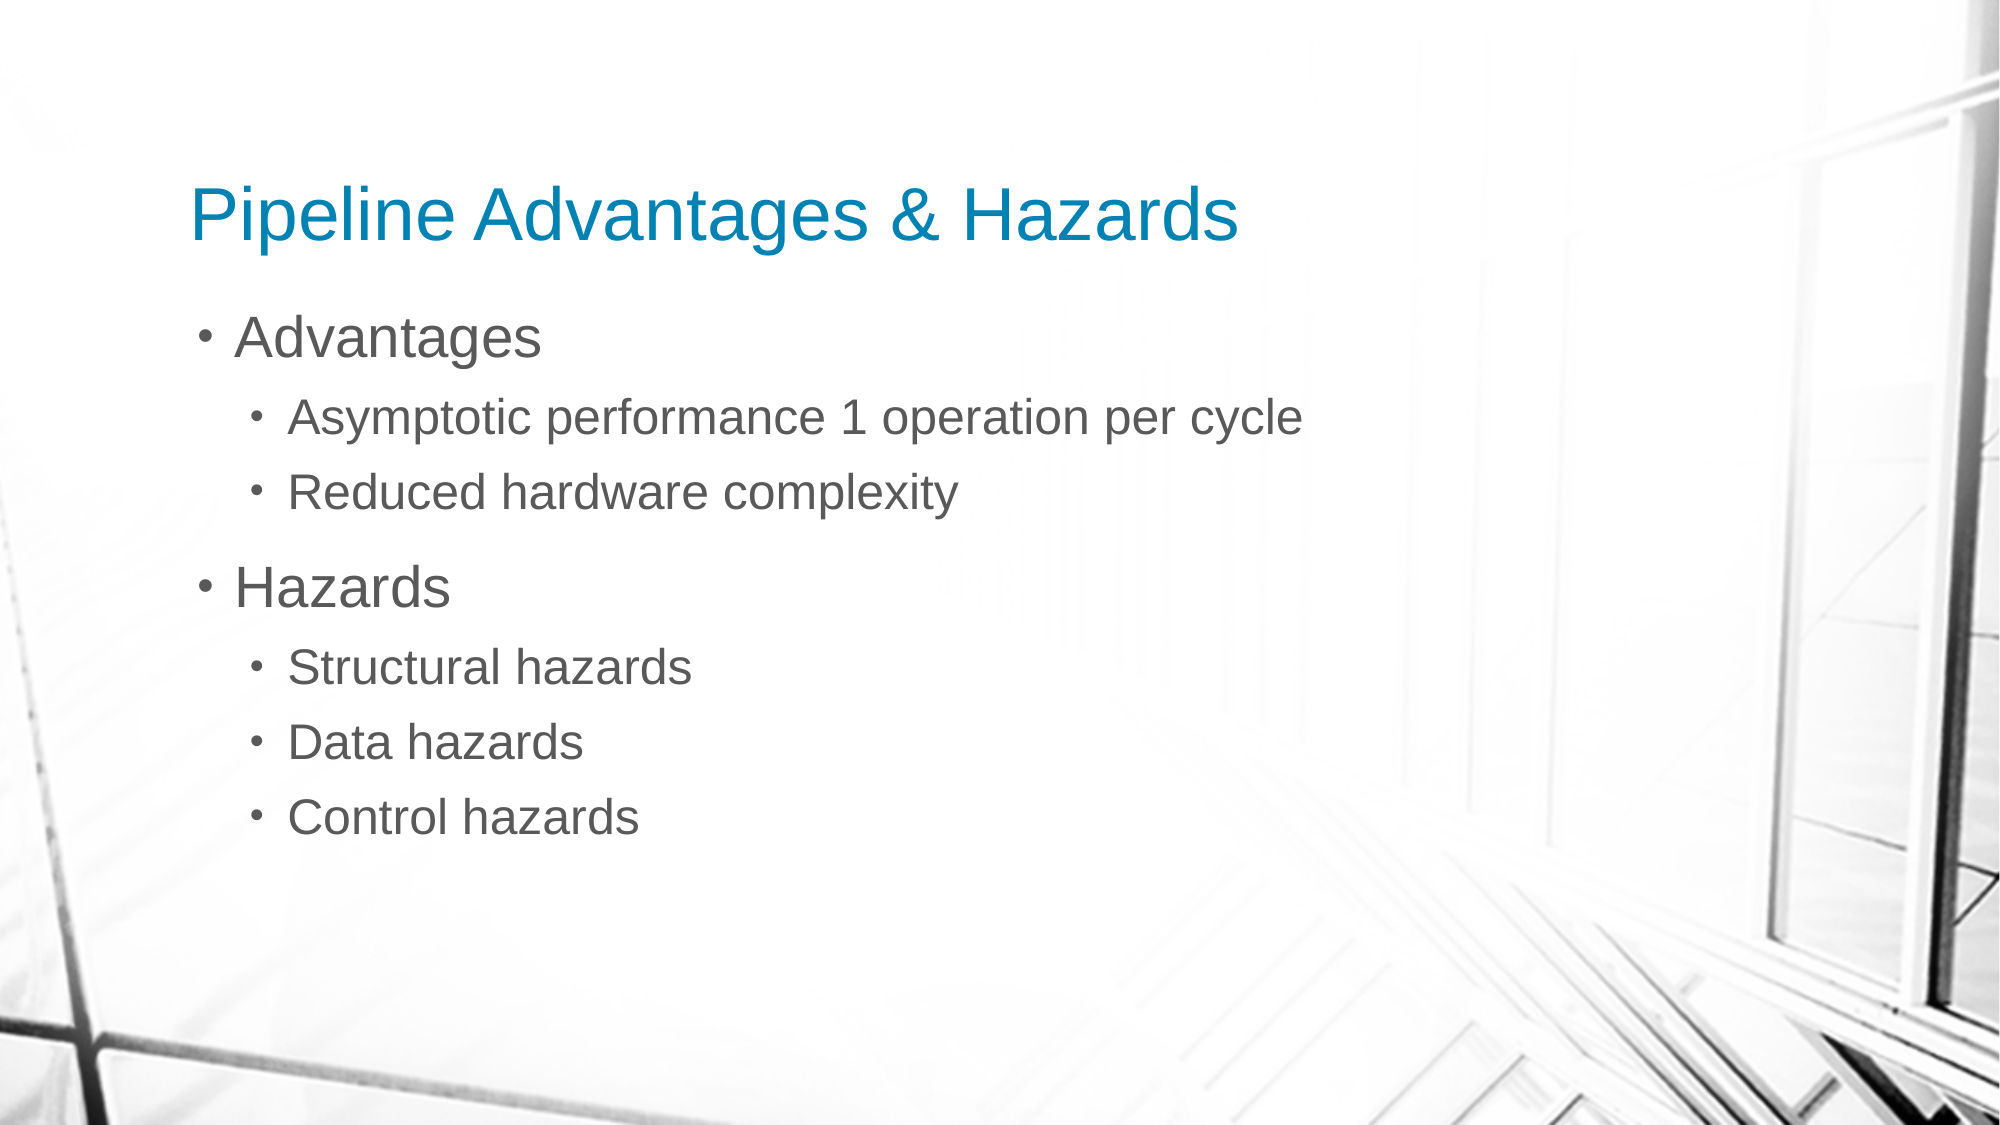

# Pipeline Advantages & Hazards
Advantages
Asymptotic performance 1 operation per cycle
Reduced hardware complexity
Hazards
Structural hazards
Data hazards
Control hazards